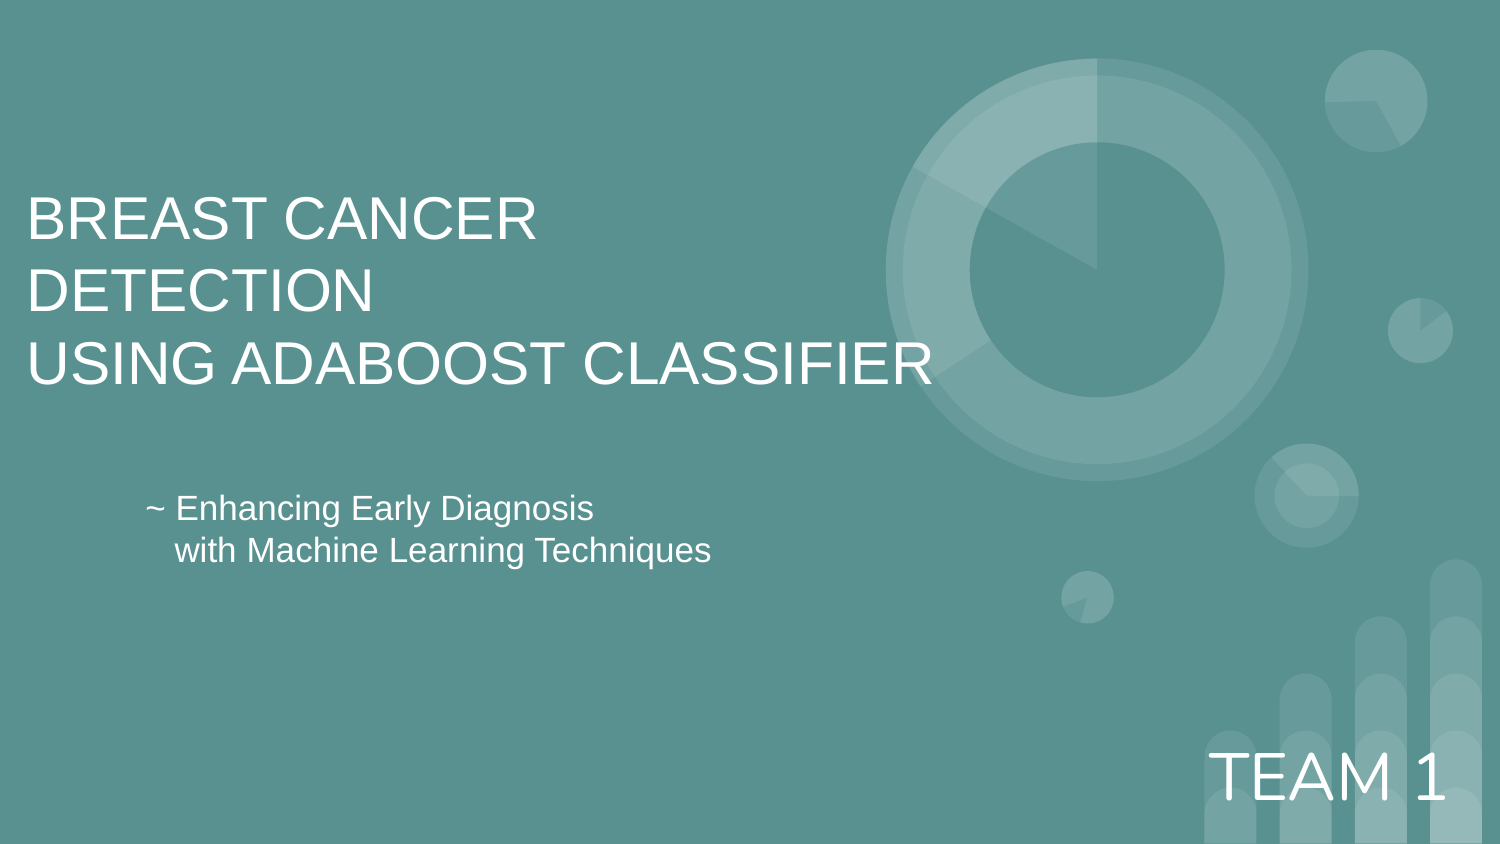

# BREAST CANCER DETECTION USING ADABOOST CLASSIFIER

~ Enhancing Early Diagnosis
   with Machine Learning Techniques
TEAM 1